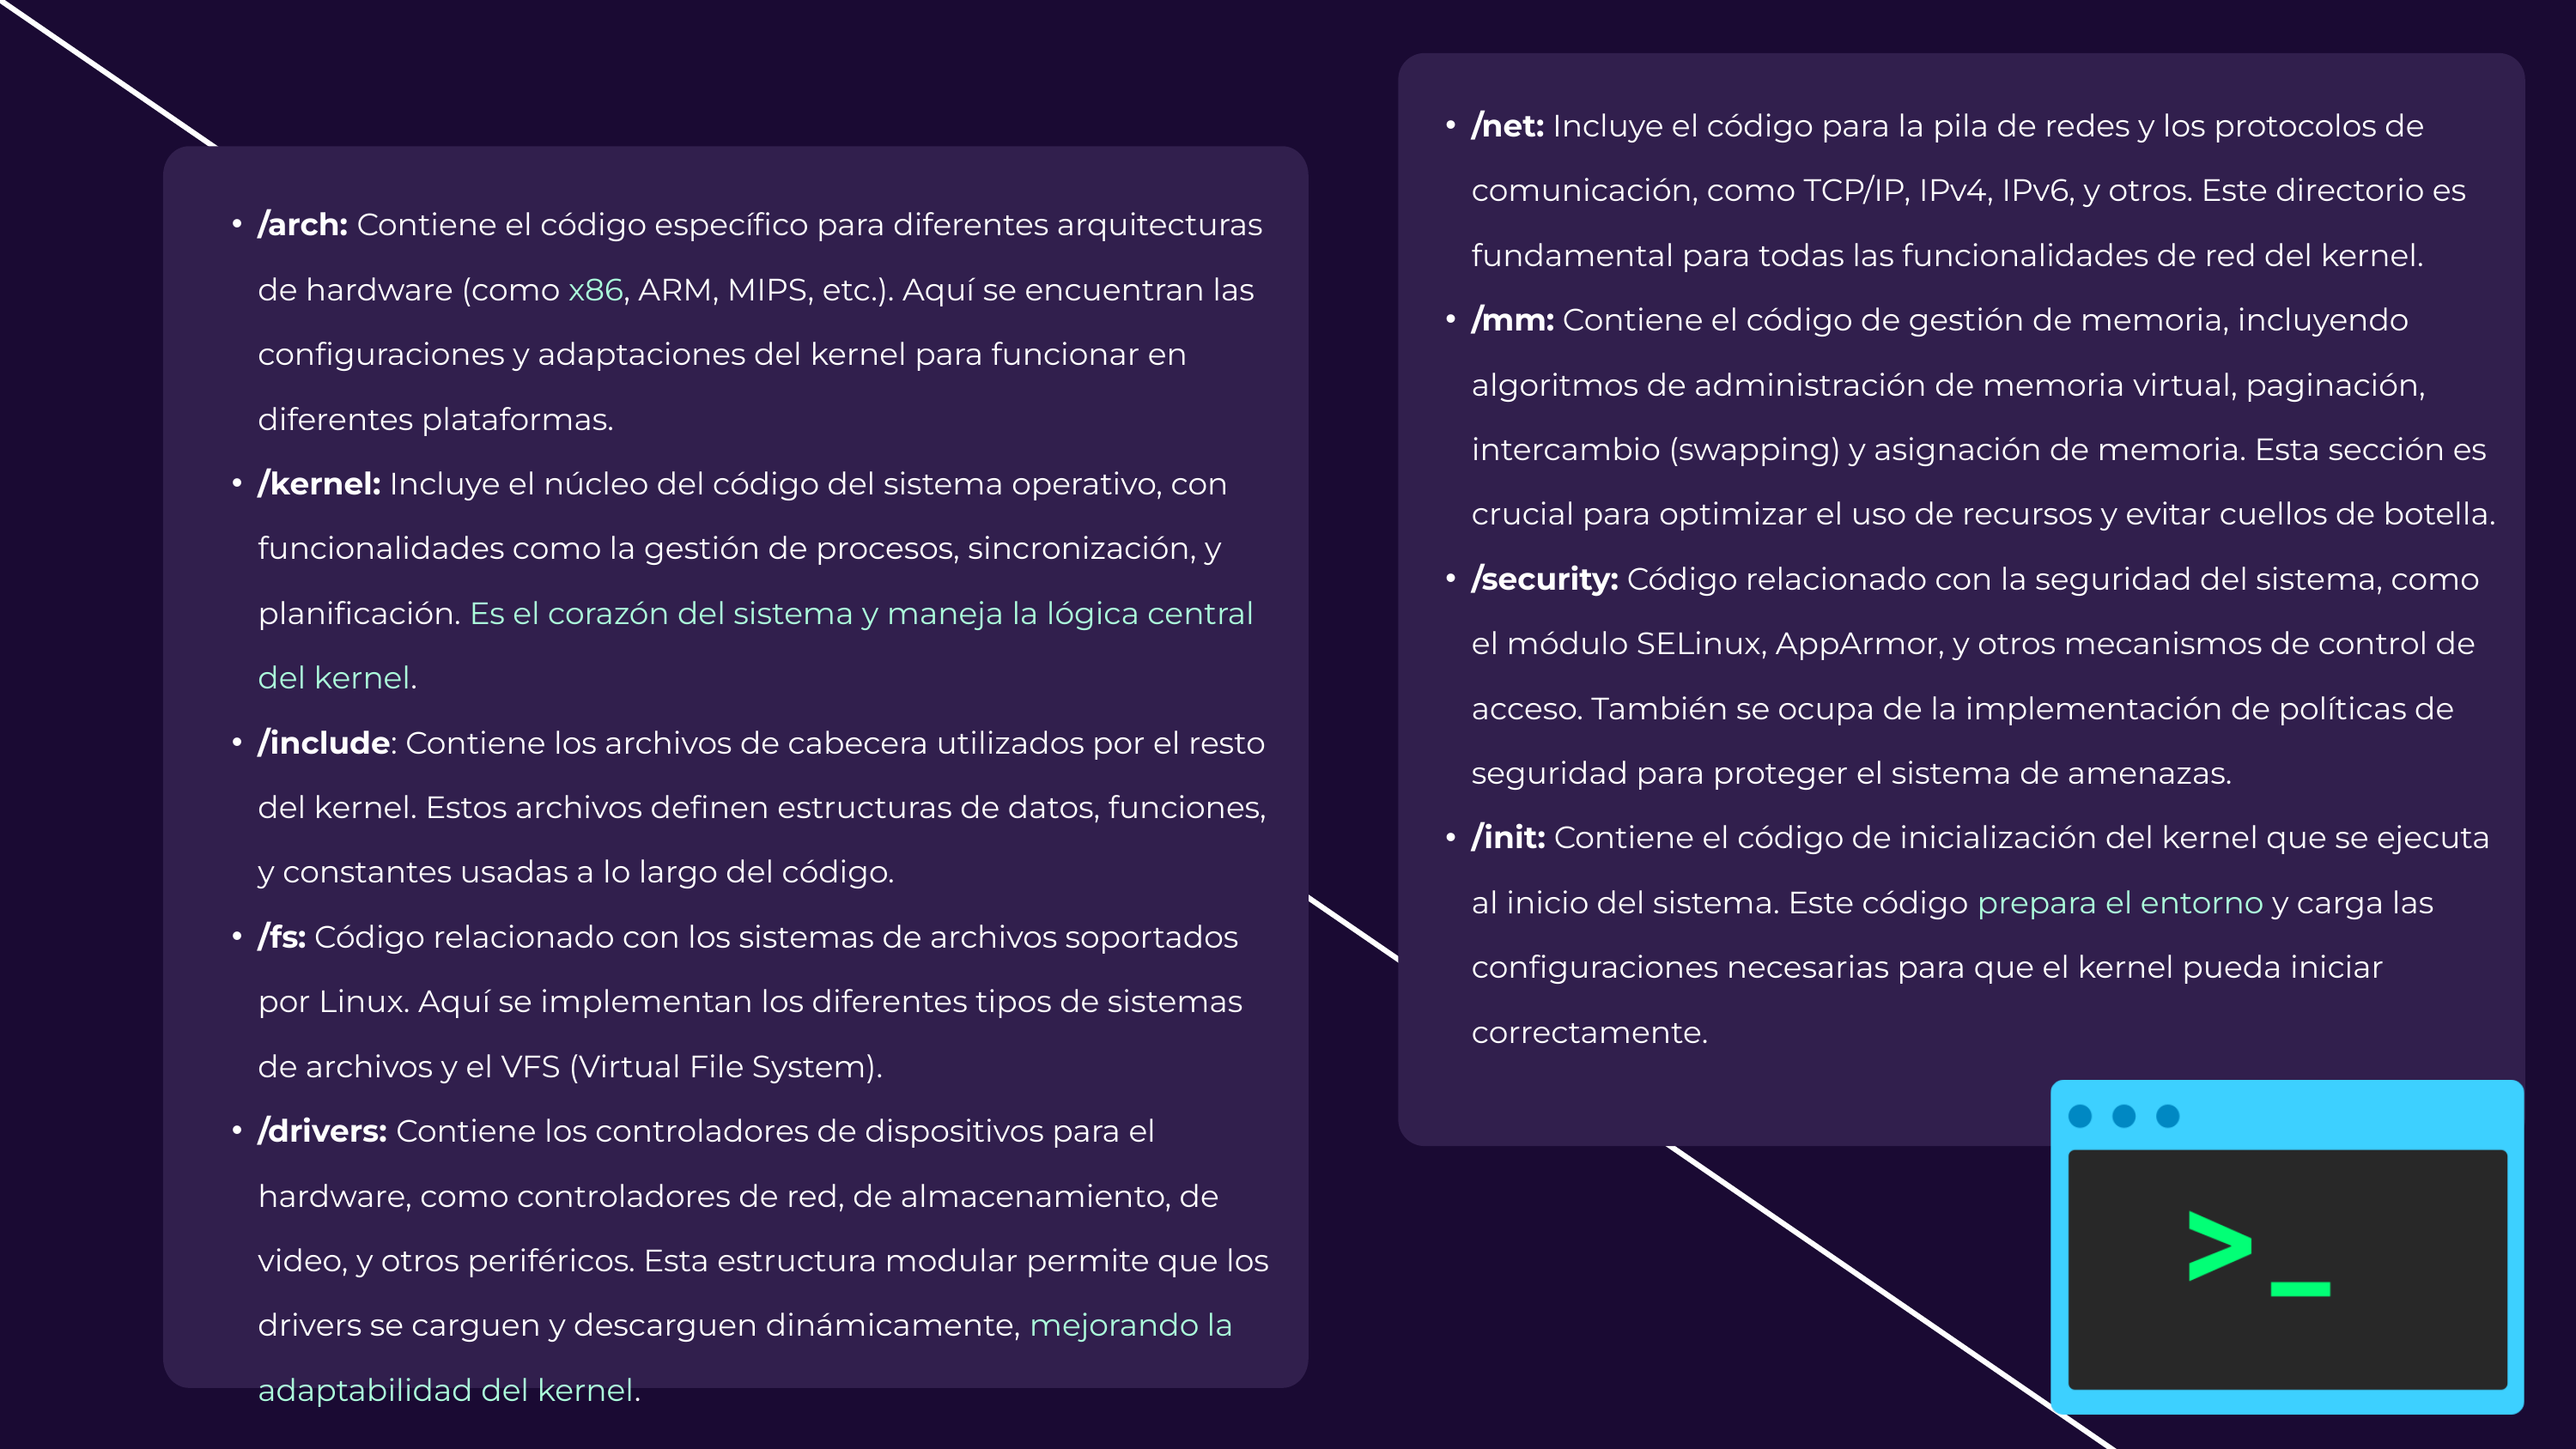

/net: Incluye el código para la pila de redes y los protocolos de comunicación, como TCP/IP, IPv4, IPv6, y otros. Este directorio es fundamental para todas las funcionalidades de red del kernel.
/mm: Contiene el código de gestión de memoria, incluyendo algoritmos de administración de memoria virtual, paginación, intercambio (swapping) y asignación de memoria. Esta sección es crucial para optimizar el uso de recursos y evitar cuellos de botella.
/security: Código relacionado con la seguridad del sistema, como el módulo SELinux, AppArmor, y otros mecanismos de control de acceso. También se ocupa de la implementación de políticas de seguridad para proteger el sistema de amenazas.
/init: Contiene el código de inicialización del kernel que se ejecuta al inicio del sistema. Este código prepara el entorno y carga las configuraciones necesarias para que el kernel pueda iniciar correctamente.

/arch: Contiene el código específico para diferentes arquitecturas de hardware (como x86, ARM, MIPS, etc.). Aquí se encuentran las configuraciones y adaptaciones del kernel para funcionar en diferentes plataformas.
/kernel: Incluye el núcleo del código del sistema operativo, con funcionalidades como la gestión de procesos, sincronización, y planificación. Es el corazón del sistema y maneja la lógica central del kernel.
/include: Contiene los archivos de cabecera utilizados por el resto del kernel. Estos archivos definen estructuras de datos, funciones, y constantes usadas a lo largo del código.
/fs: Código relacionado con los sistemas de archivos soportados por Linux. Aquí se implementan los diferentes tipos de sistemas de archivos y el VFS (Virtual File System).
/drivers: Contiene los controladores de dispositivos para el hardware, como controladores de red, de almacenamiento, de video, y otros periféricos. Esta estructura modular permite que los drivers se carguen y descarguen dinámicamente, mejorando la adaptabilidad del kernel.